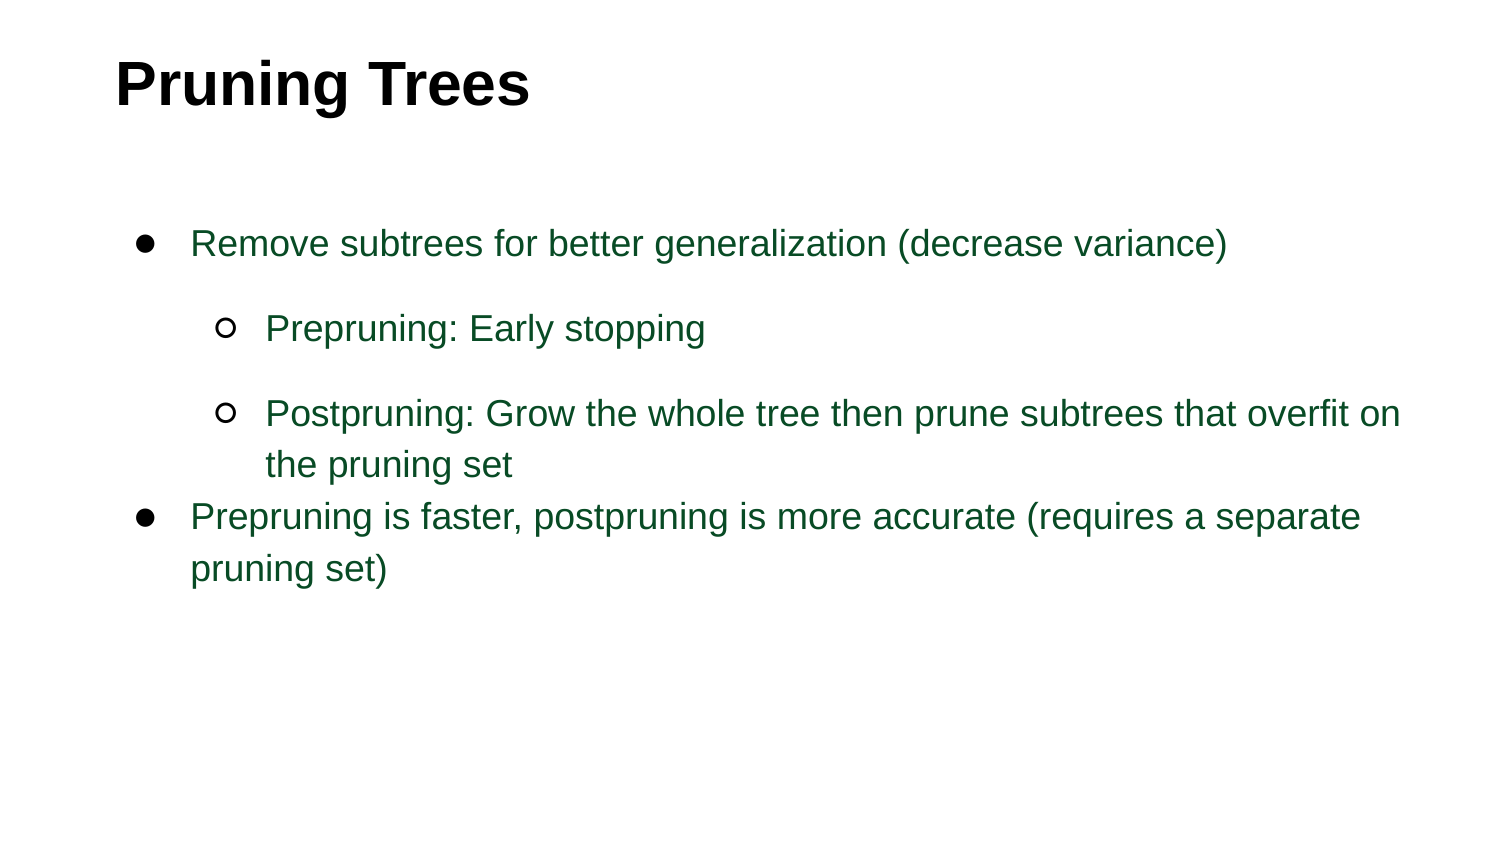

# Pruning Trees
Remove subtrees for better generalization (decrease variance)
Prepruning: Early stopping
Postpruning: Grow the whole tree then prune subtrees that overfit on the pruning set
Prepruning is faster, postpruning is more accurate (requires a separate pruning set)
52